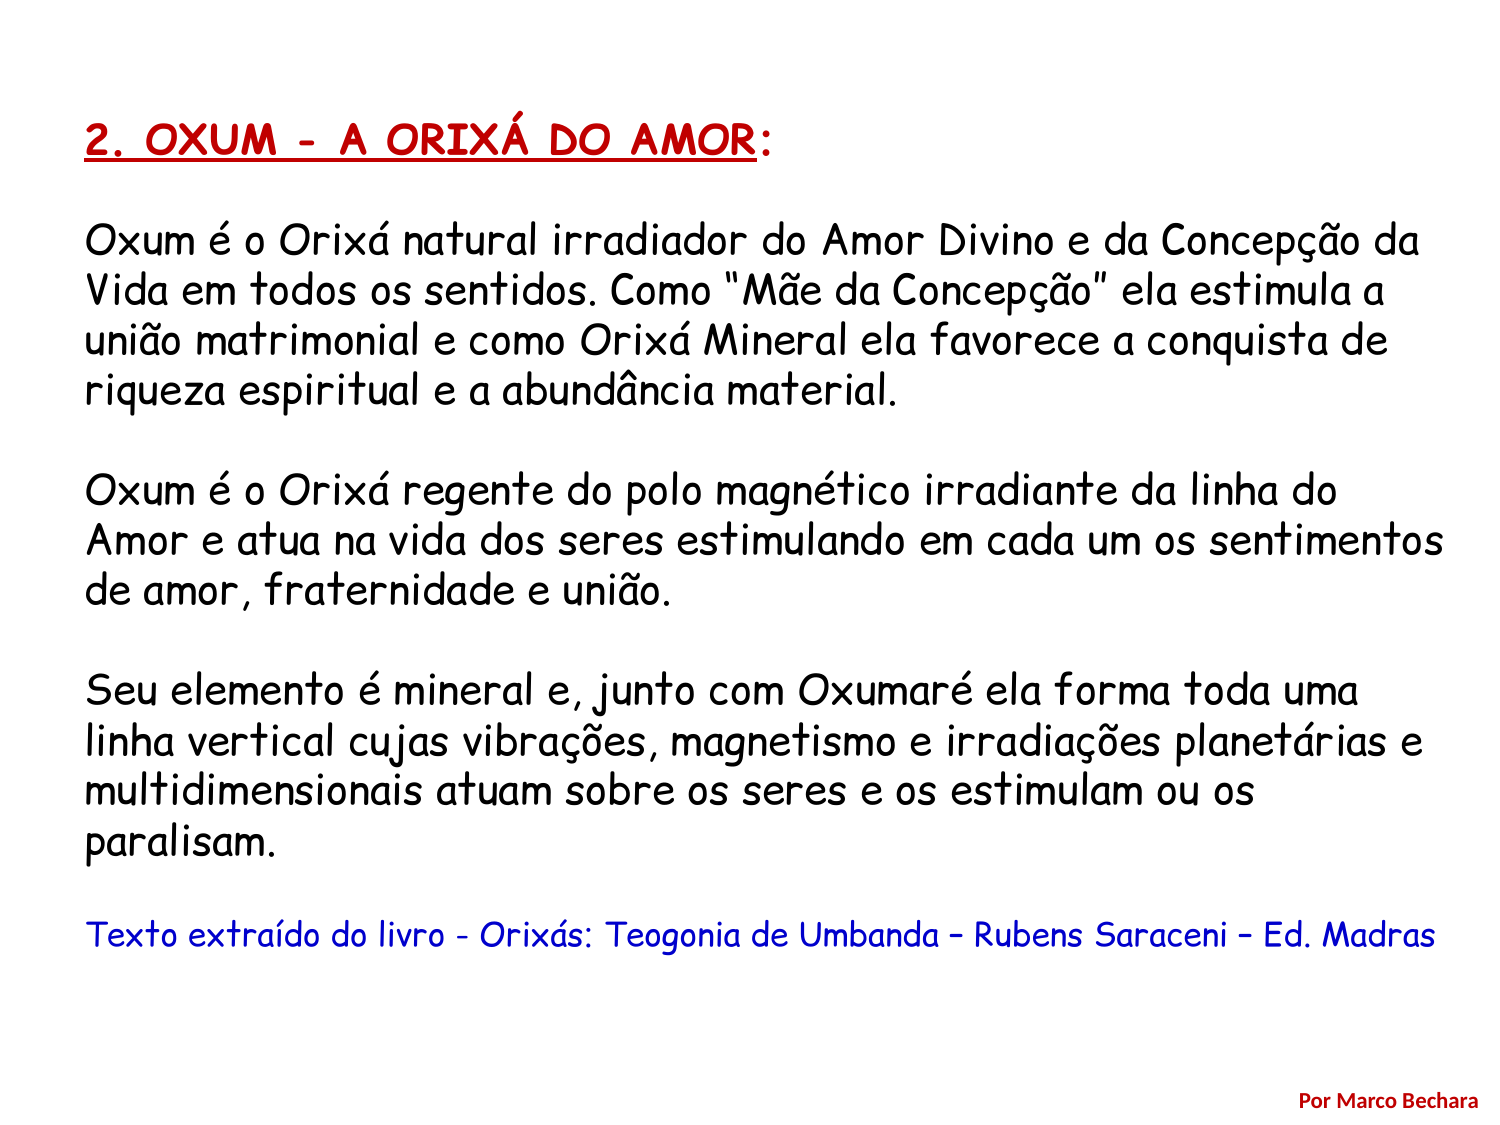

2. OXUM - A ORIXÁ DO AMOR:

Oxum é o Orixá natural irradiador do Amor Divino e da Concepção da Vida em todos os sentidos. Como “Mãe da Concepção” ela estimula a união matrimonial e como Orixá Mineral ela favorece a conquista de riqueza espiritual e a abundância material.

Oxum é o Orixá regente do polo magnético irradiante da linha do Amor e atua na vida dos seres estimulando em cada um os sentimentos de amor, fraternidade e união.

Seu elemento é mineral e, junto com Oxumaré ela forma toda uma linha vertical cujas vibrações, magnetismo e irradiações planetárias e multidimensionais atuam sobre os seres e os estimulam ou os paralisam.

Texto extraído do livro - Orixás: Teogonia de Umbanda – Rubens Saraceni – Ed. Madras
Por Marco Bechara